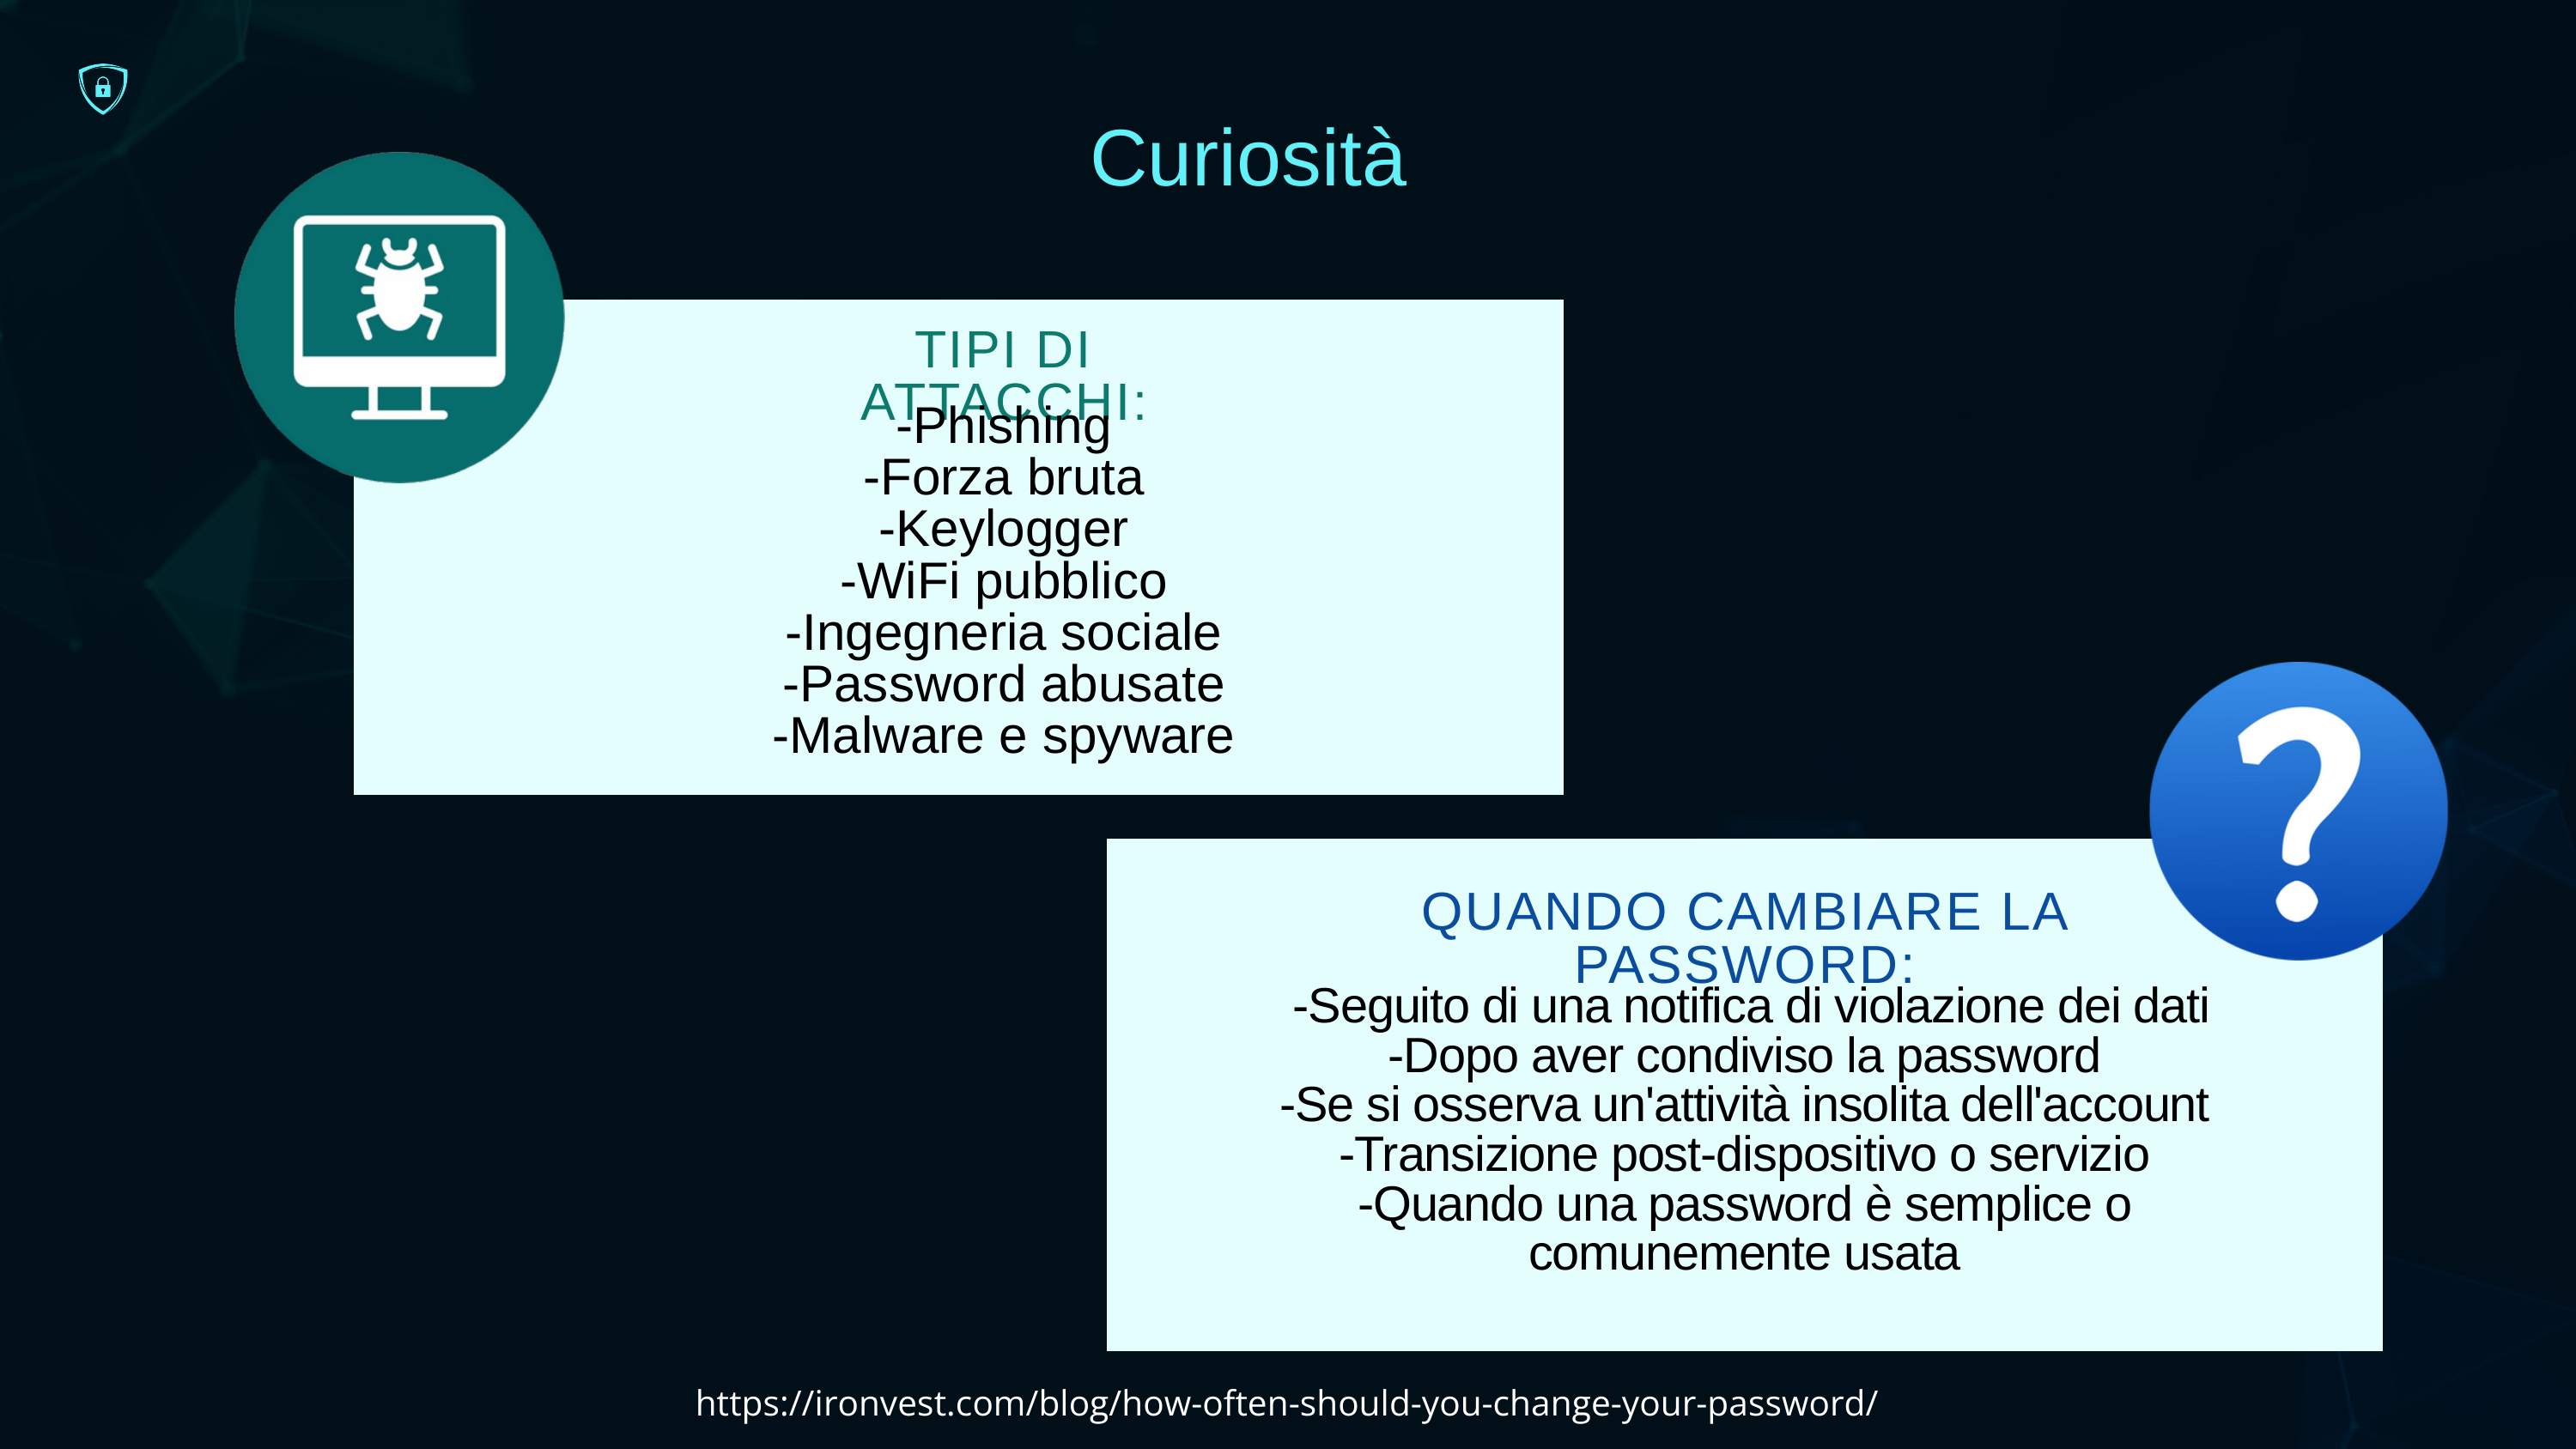

Curiosità

TIPI DI ATTACCHI:
-Phishing
-Forza bruta
-Keylogger
-WiFi pubblico
-Ingegneria sociale
-Password abusate
-Malware e spyware

QUANDO CAMBIARE LA PASSWORD:
 -Seguito di una notifica di violazione dei dati
-Dopo aver condiviso la password
-Se si osserva un'attività insolita dell'account
-Transizione post-dispositivo o servizio
-Quando una password è semplice o comunemente usata

https://ironvest.com/blog/how-often-should-you-change-your-password/